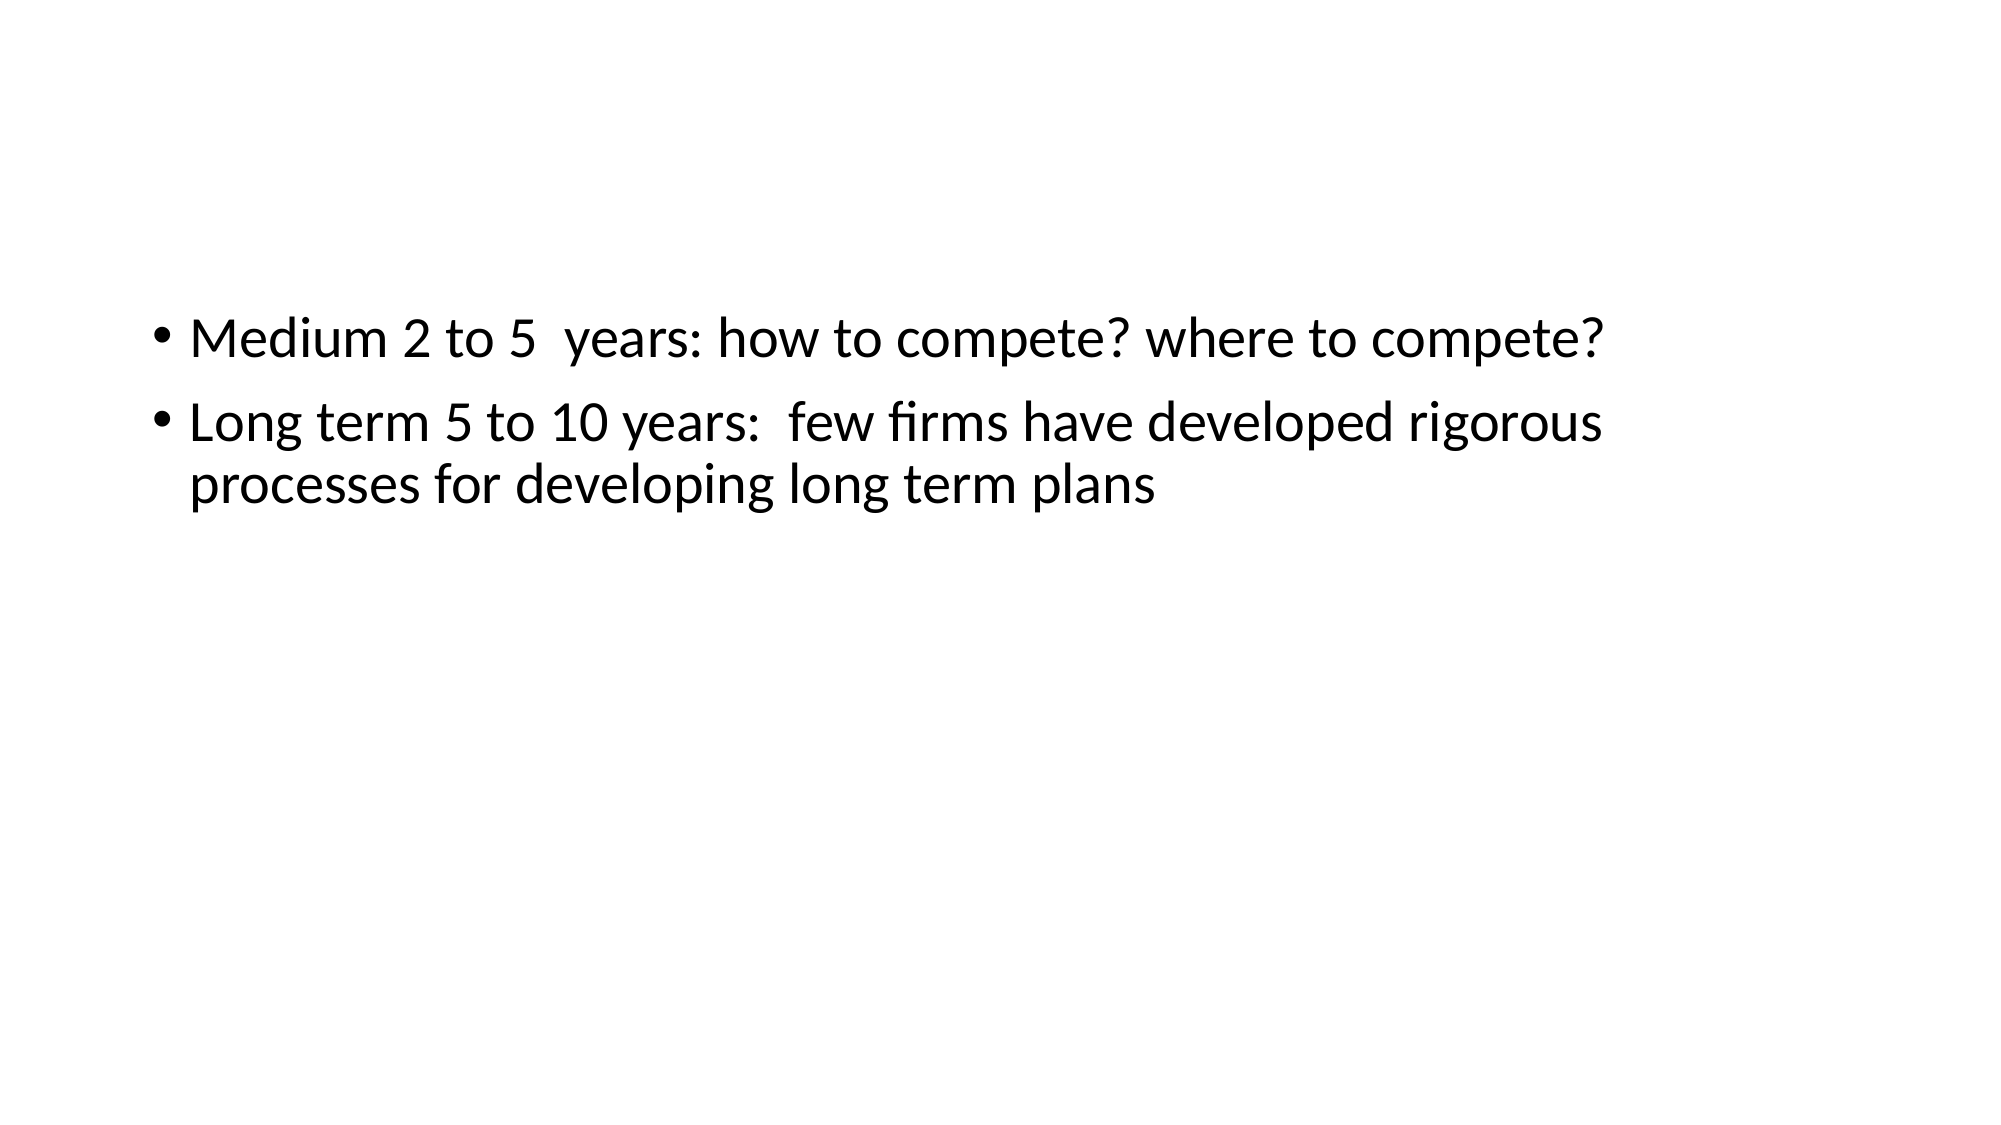

#
Medium 2 to 5  years: how to compete? where to compete?
Long term 5 to 10 years:  few firms have developed rigorous processes for developing long term plans